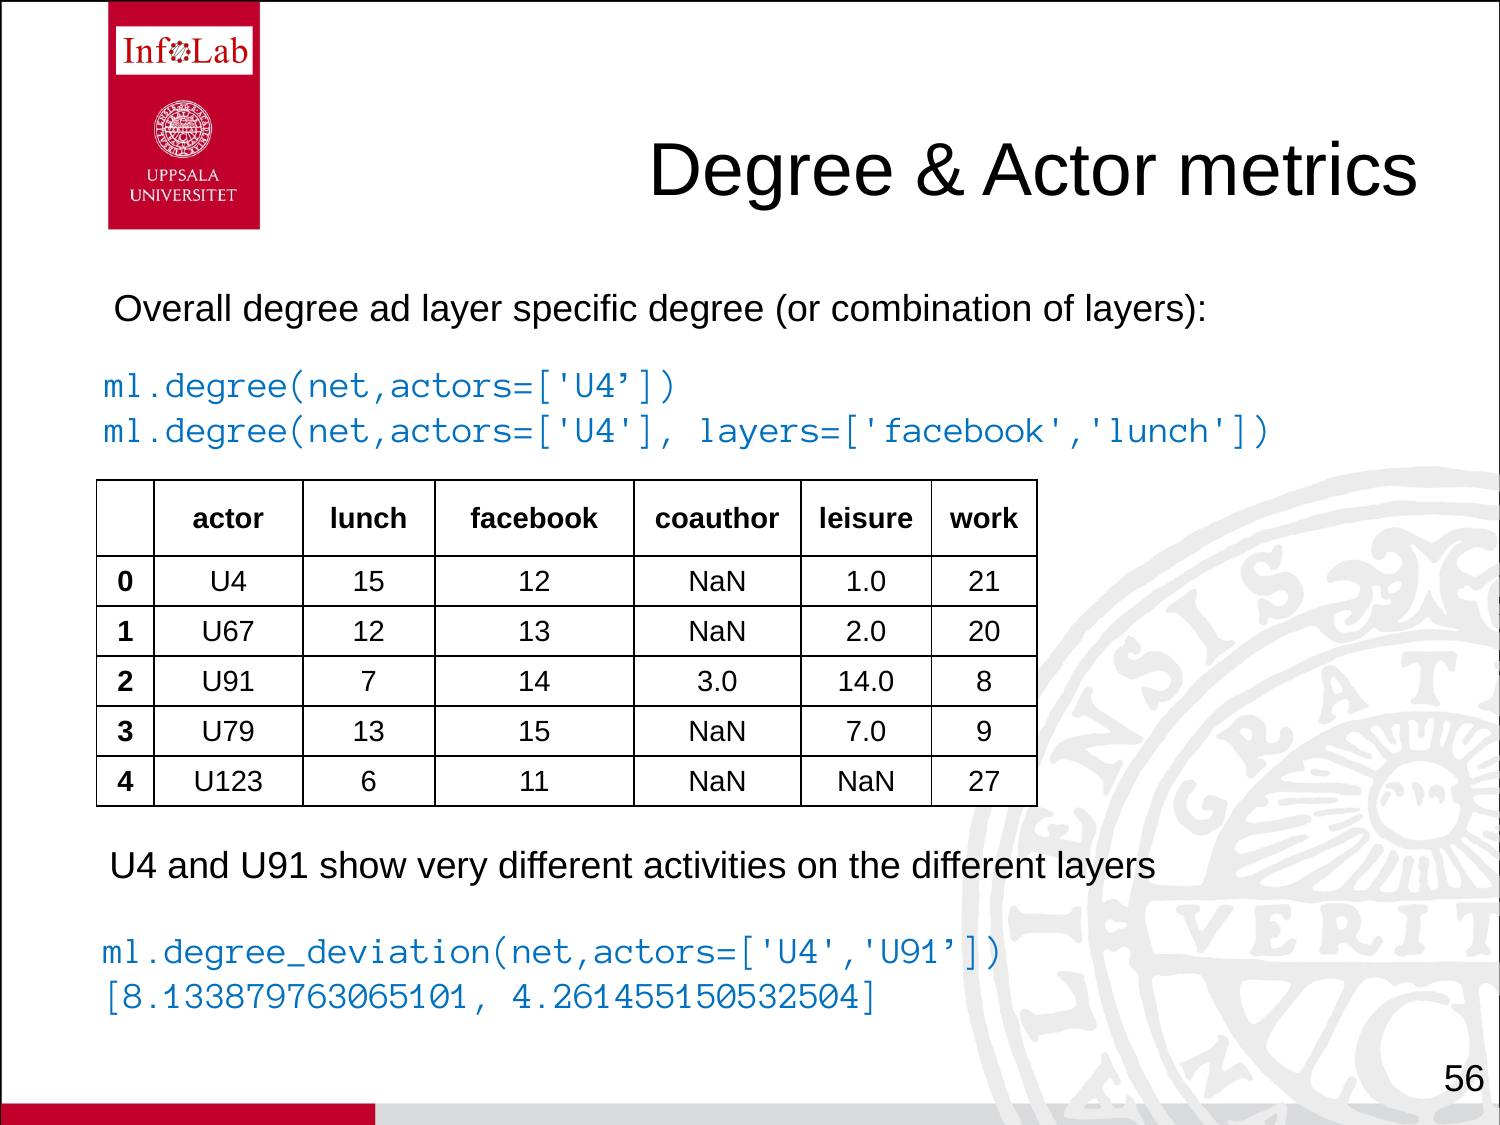

# Degree & Actor metrics
Overall degree ad layer specific degree (or combination of layers):
ml.degree(net,actors=['U4’])
ml.degree(net,actors=['U4'], layers=['facebook','lunch'])

|  | actor | lunch | facebook | coauthor | leisure | work |
| --- | --- | --- | --- | --- | --- | --- |
| 0 | U4 | 15 | 12 | NaN | 1.0 | 21 |
| 1 | U67 | 12 | 13 | NaN | 2.0 | 20 |
| 2 | U91 | 7 | 14 | 3.0 | 14.0 | 8 |
| 3 | U79 | 13 | 15 | NaN | 7.0 | 9 |
| 4 | U123 | 6 | 11 | NaN | NaN | 27 |
U4 and U91 show very different activities on the different layers
ml.degree_deviation(net,actors=['U4','U91’])
[8.133879763065101, 4.261455150532504]